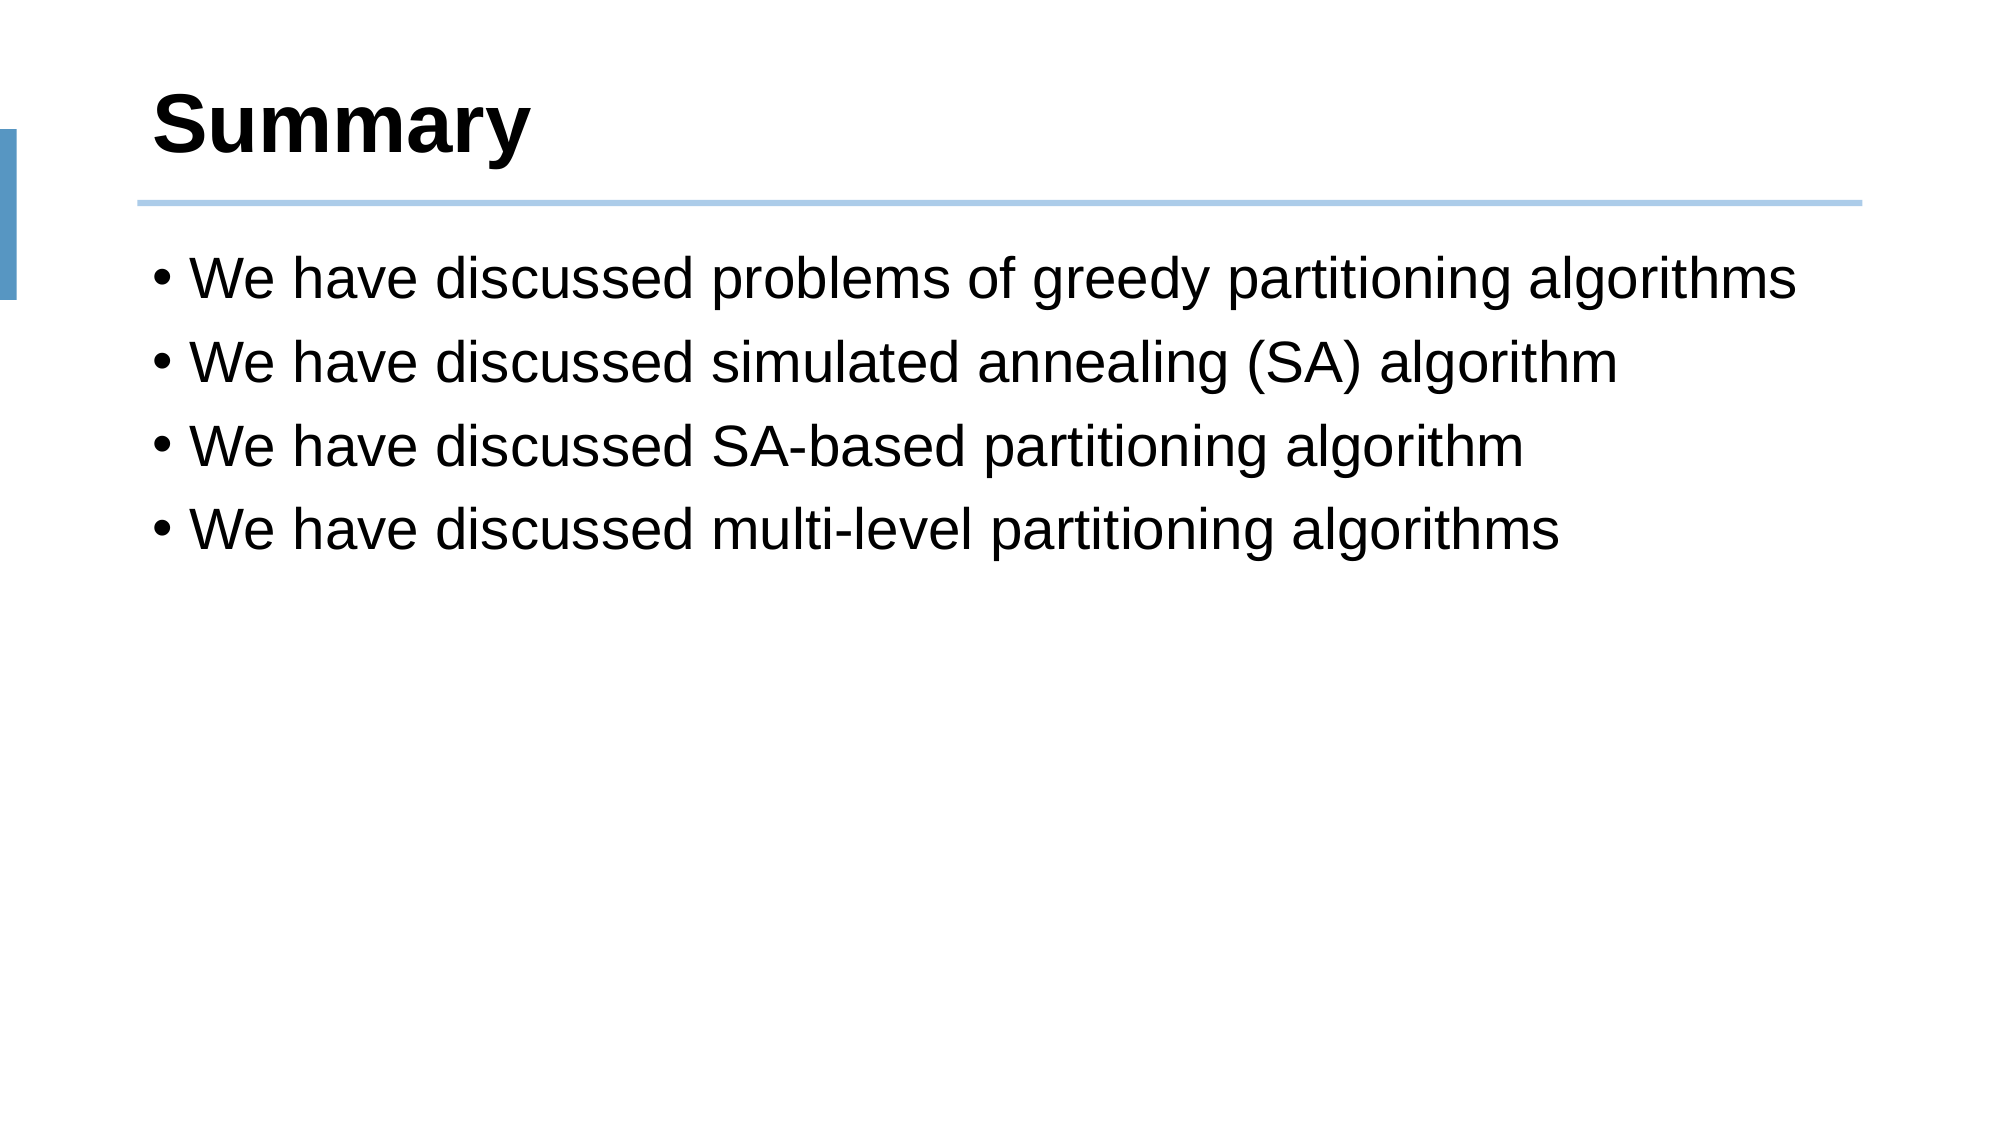

# Summary
We have discussed problems of greedy partitioning algorithms
We have discussed simulated annealing (SA) algorithm
We have discussed SA-based partitioning algorithm
We have discussed multi-level partitioning algorithms